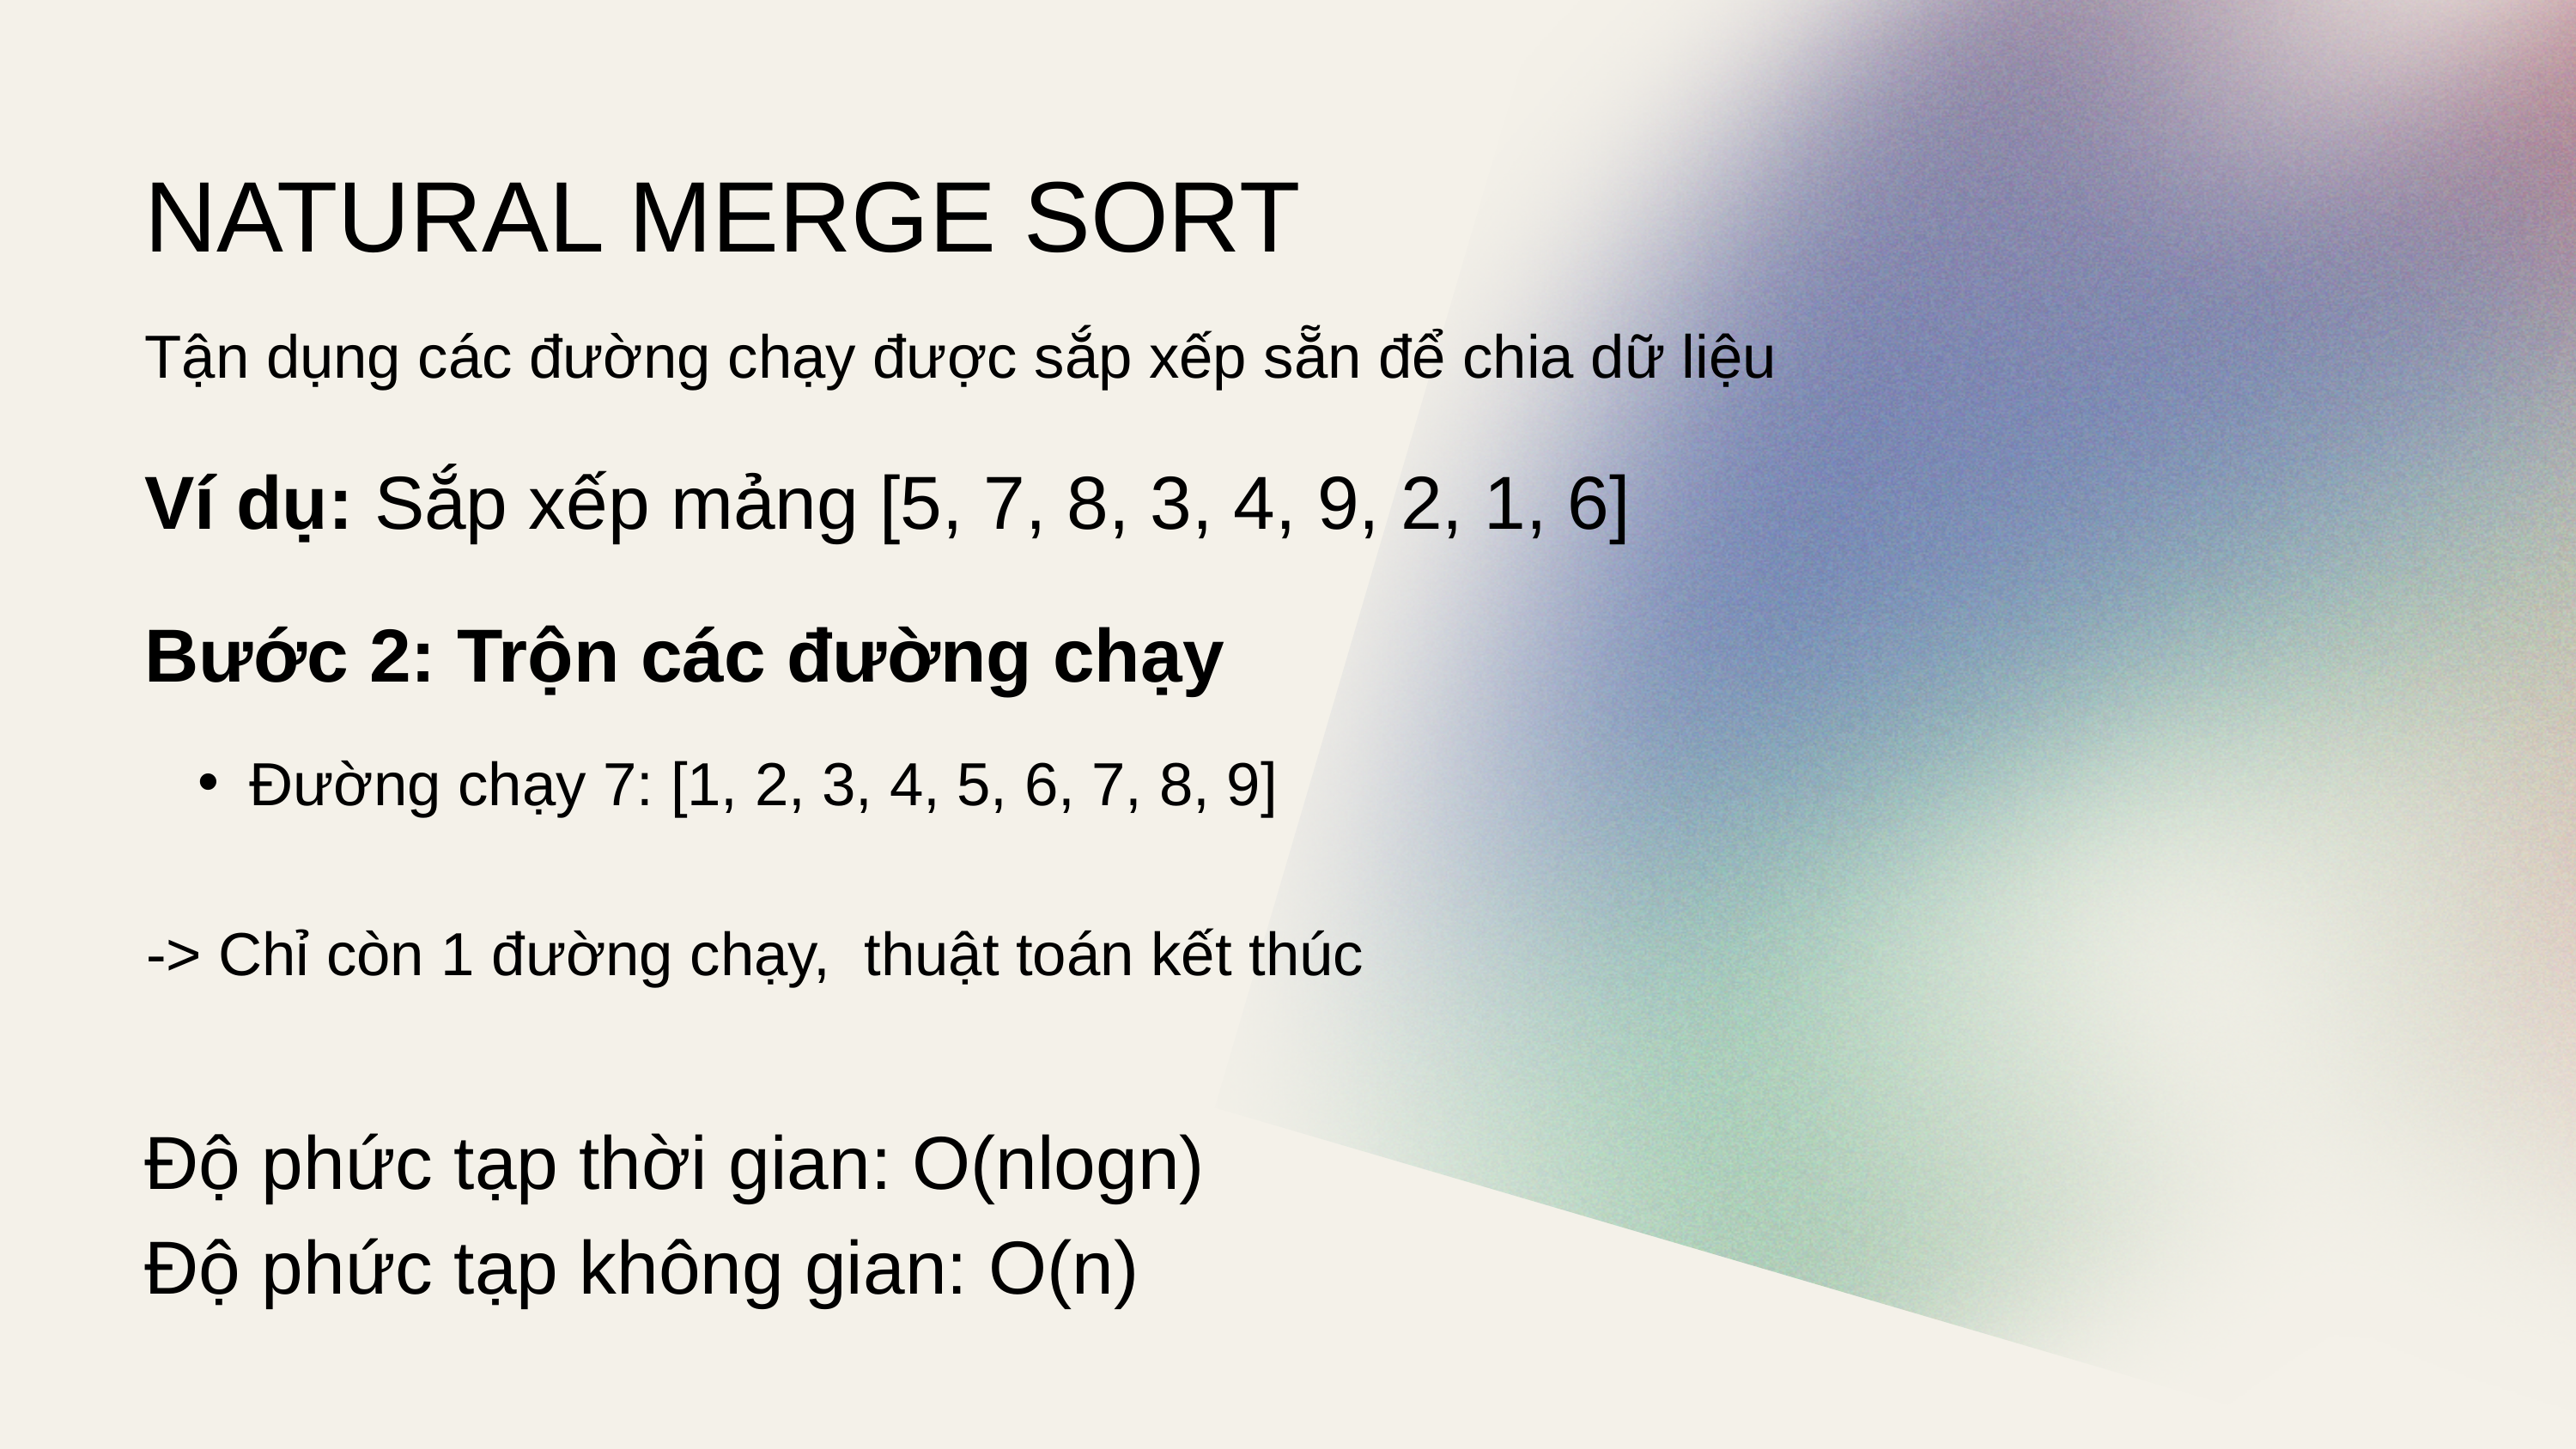

NATURAL MERGE SORT
Tận dụng các đường chạy được sắp xếp sẵn để chia dữ liệu
Ví dụ: Sắp xếp mảng [5, 7, 8, 3, 4, 9, 2, 1, 6]
Bước 2: Trộn các đường chạy
Đường chạy 7: [1, 2, 3, 4, 5, 6, 7, 8, 9]

-> Chỉ còn 1 đường chạy,  thuật toán kết thúc
Độ phức tạp thời gian: O(nlogn)
Độ phức tạp không gian: O(n)